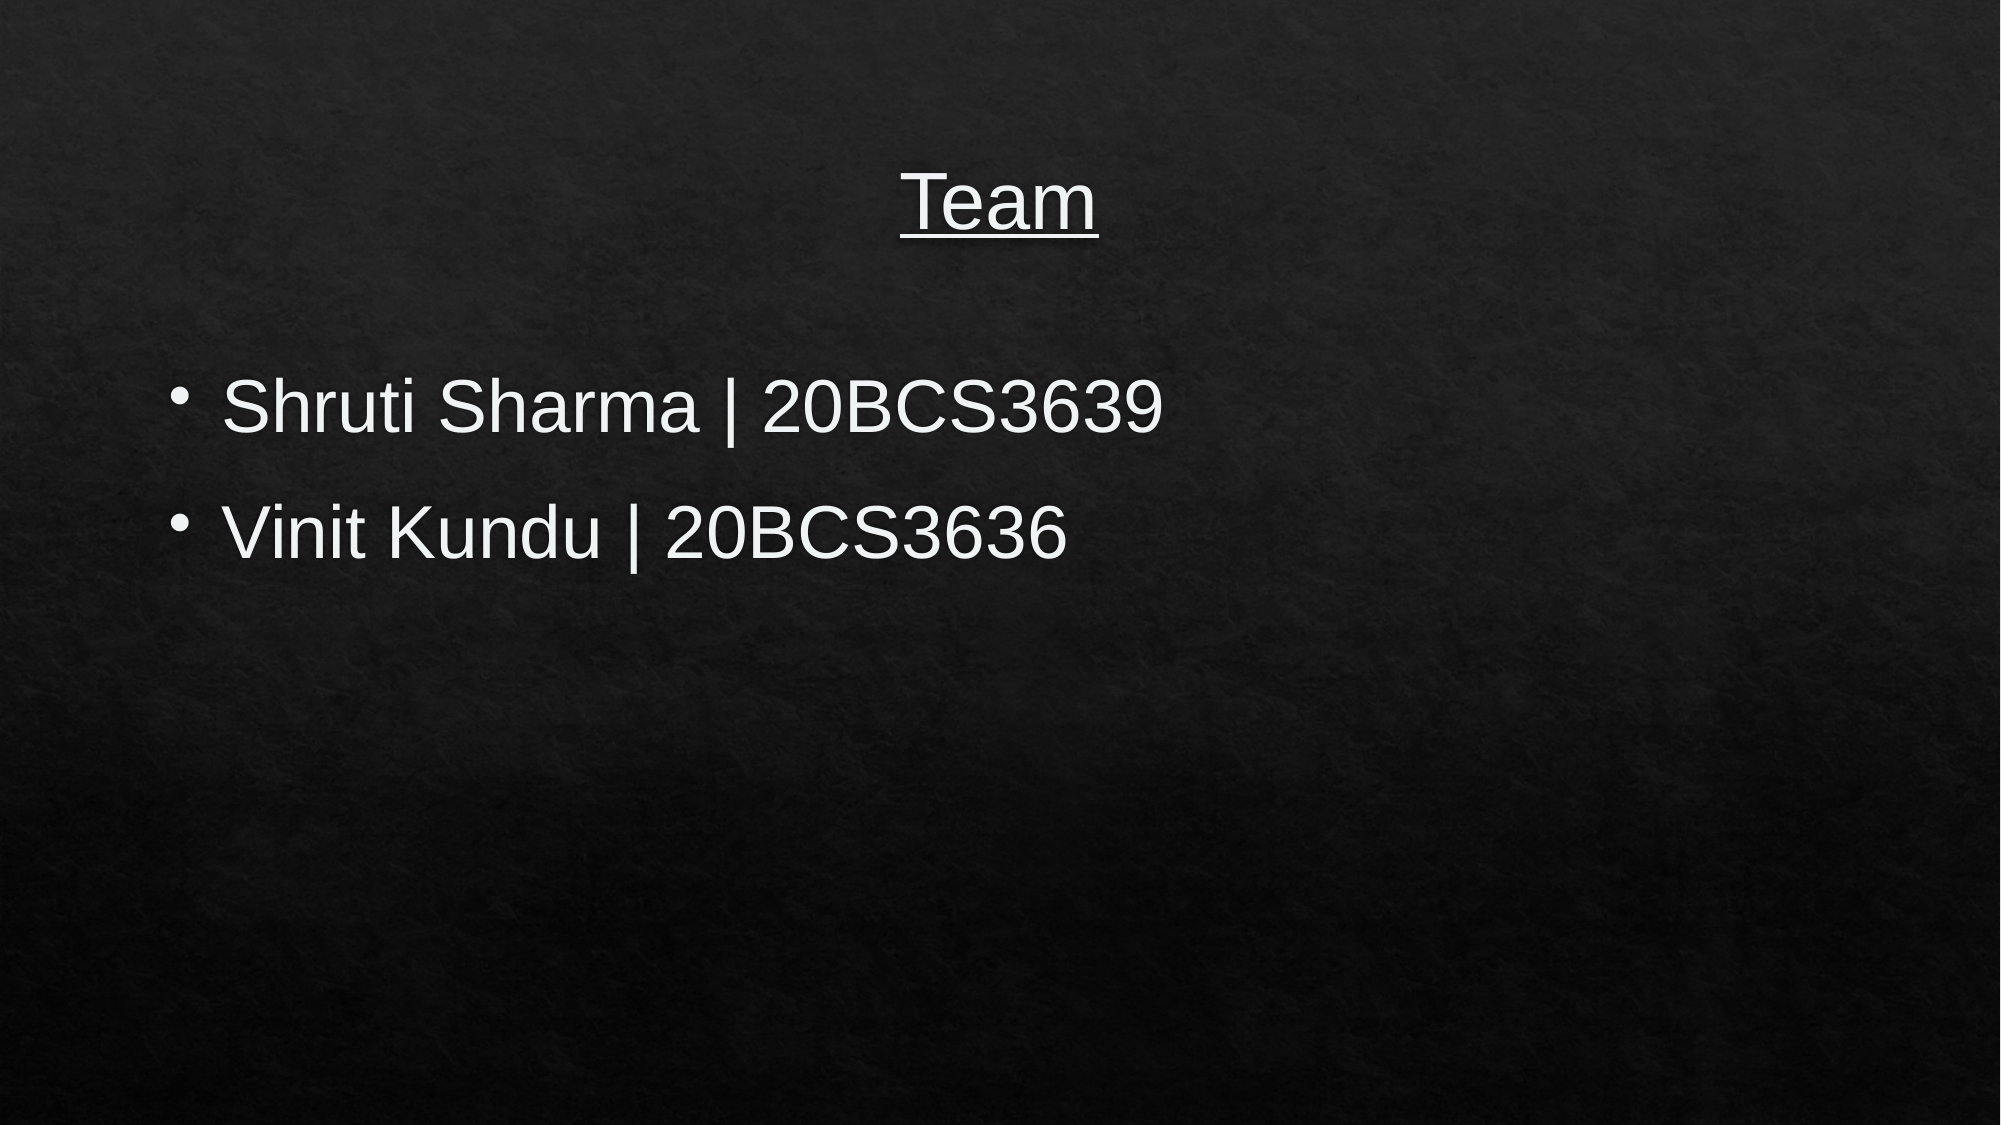

# Team
Shruti Sharma | 20BCS3639
Vinit Kundu | 20BCS3636